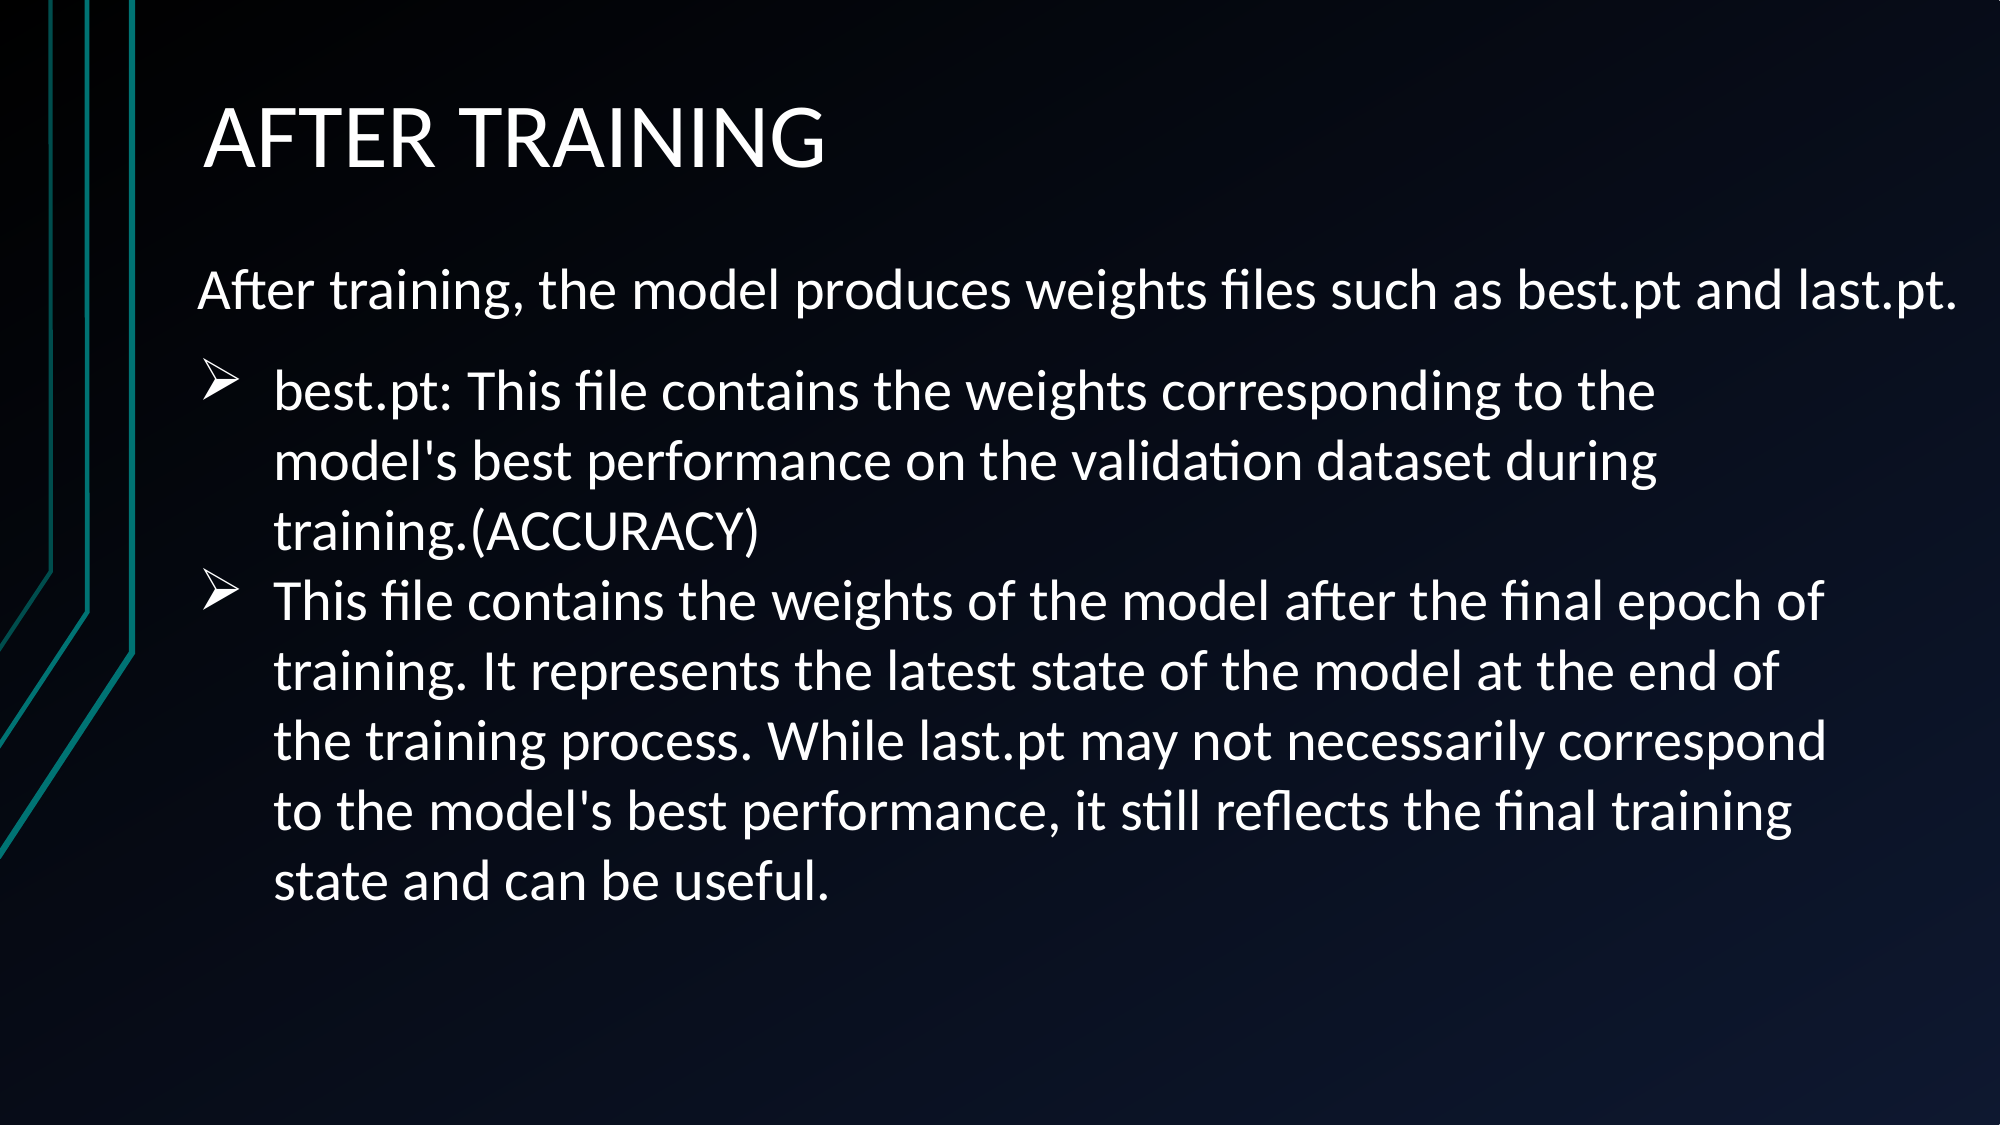

# AFTER TRAINING
After training, the model produces weights files such as best.pt and last.pt.
best.pt: This file contains the weights corresponding to the model's best performance on the validation dataset during training.(ACCURACY)
This file contains the weights of the model after the final epoch of training. It represents the latest state of the model at the end of the training process. While last.pt may not necessarily correspond to the model's best performance, it still reflects the final training state and can be useful.